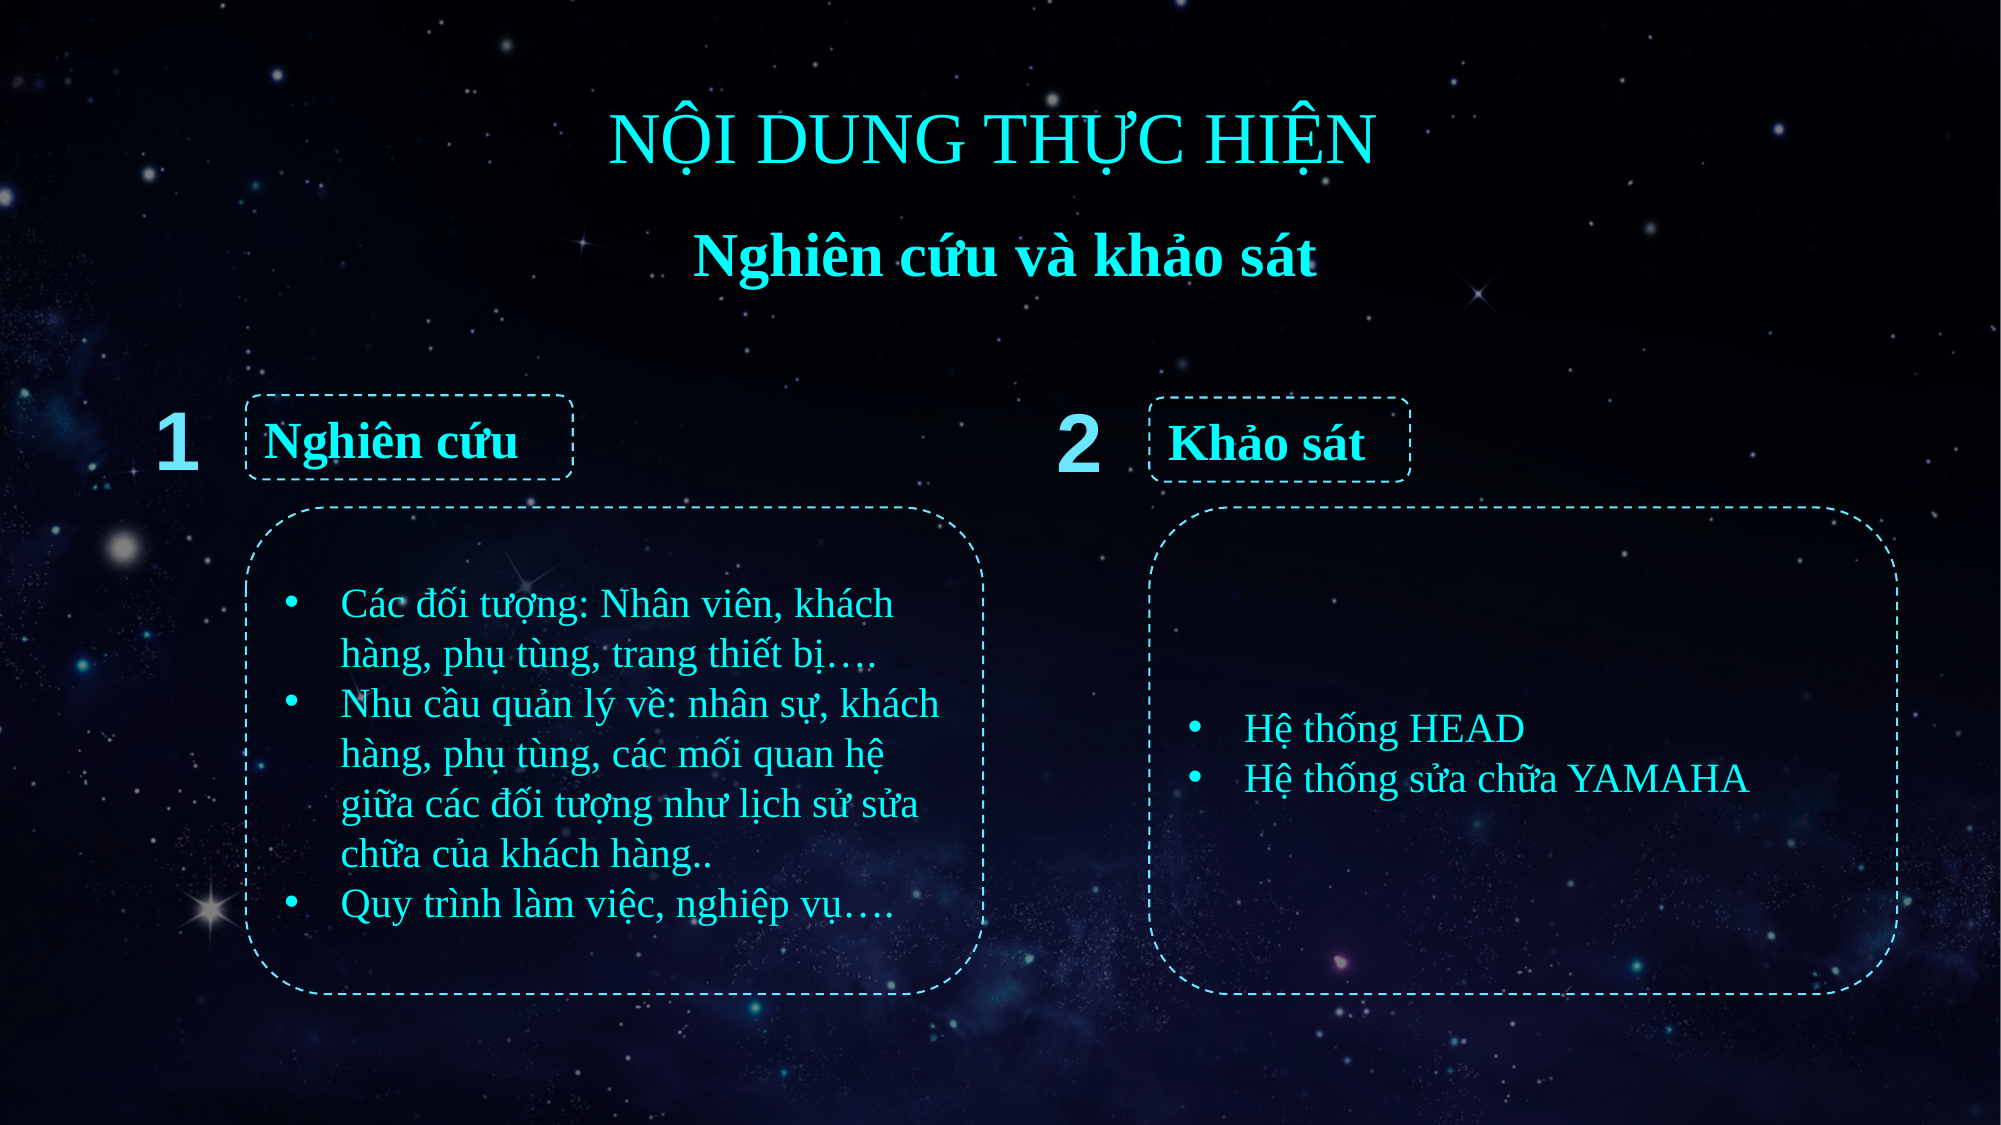

NỘI DUNG THỰC HIỆN
Nghiên cứu và khảo sát
1
2
Nghiên cứu
Khảo sát
Hệ thống HEAD
Hệ thống sửa chữa YAMAHA
Các đối tượng: Nhân viên, khách hàng, phụ tùng, trang thiết bị….
Nhu cầu quản lý về: nhân sự, khách hàng, phụ tùng, các mối quan hệ giữa các đối tượng như lịch sử sửa chữa của khách hàng..
Quy trình làm việc, nghiệp vụ….